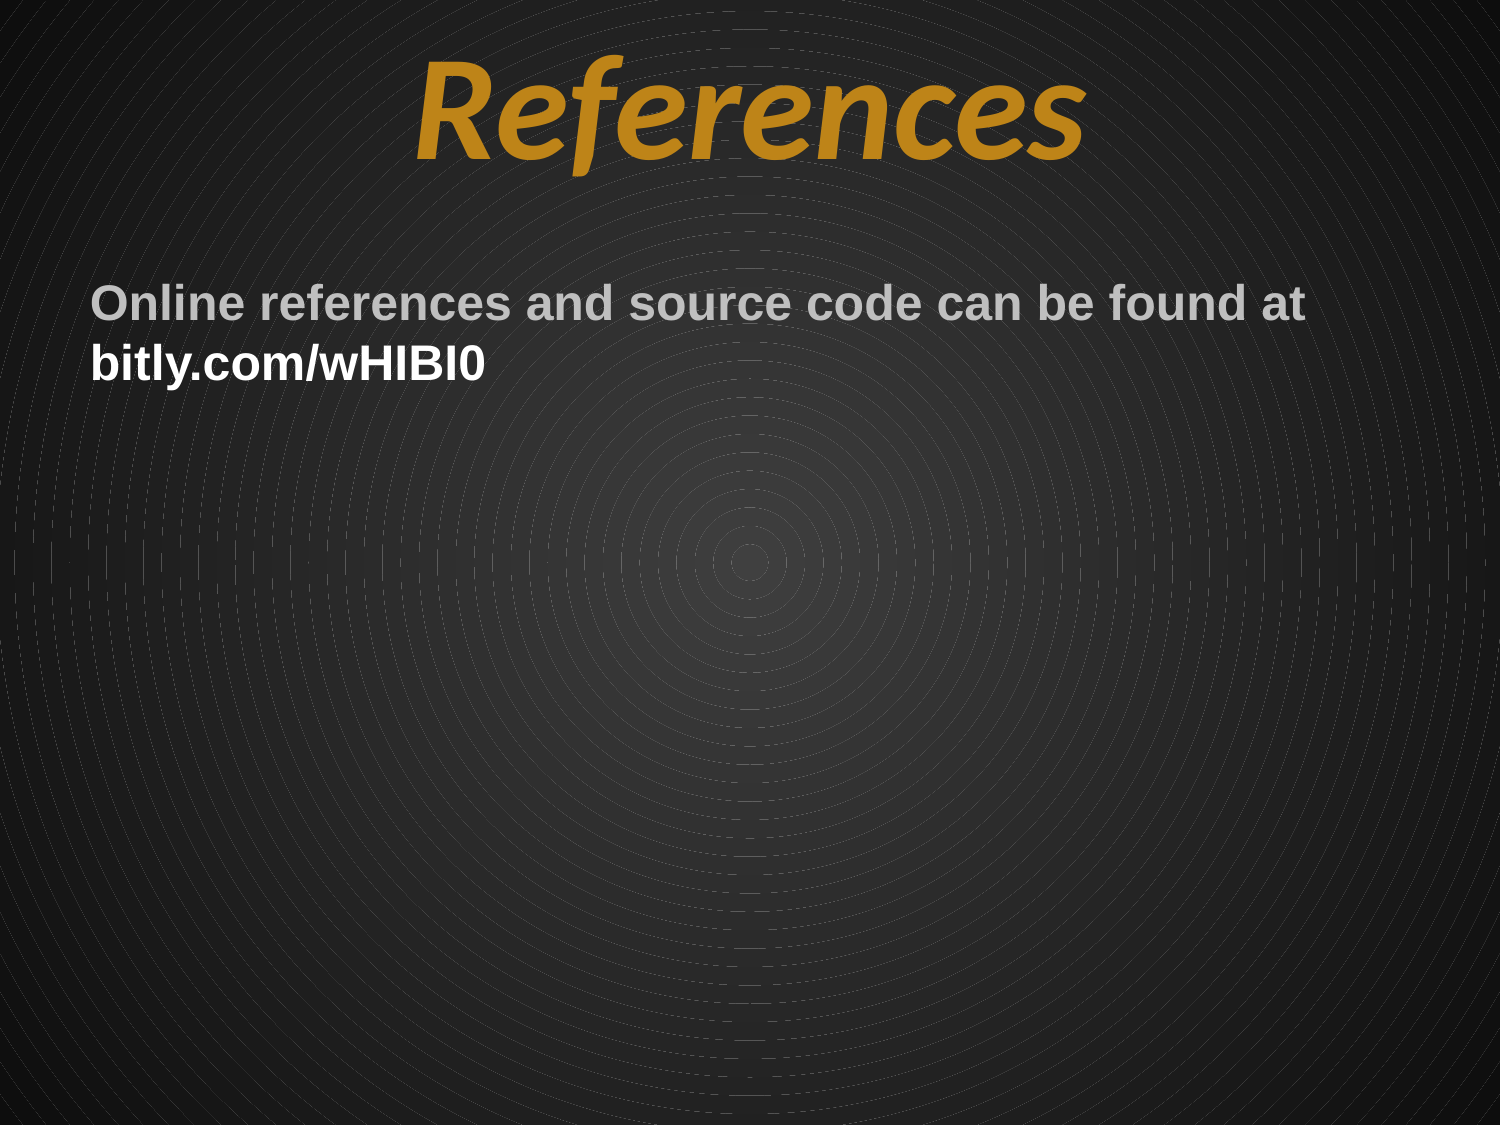

# References
Online references and source code can be found at bitly.com/wHIBI0